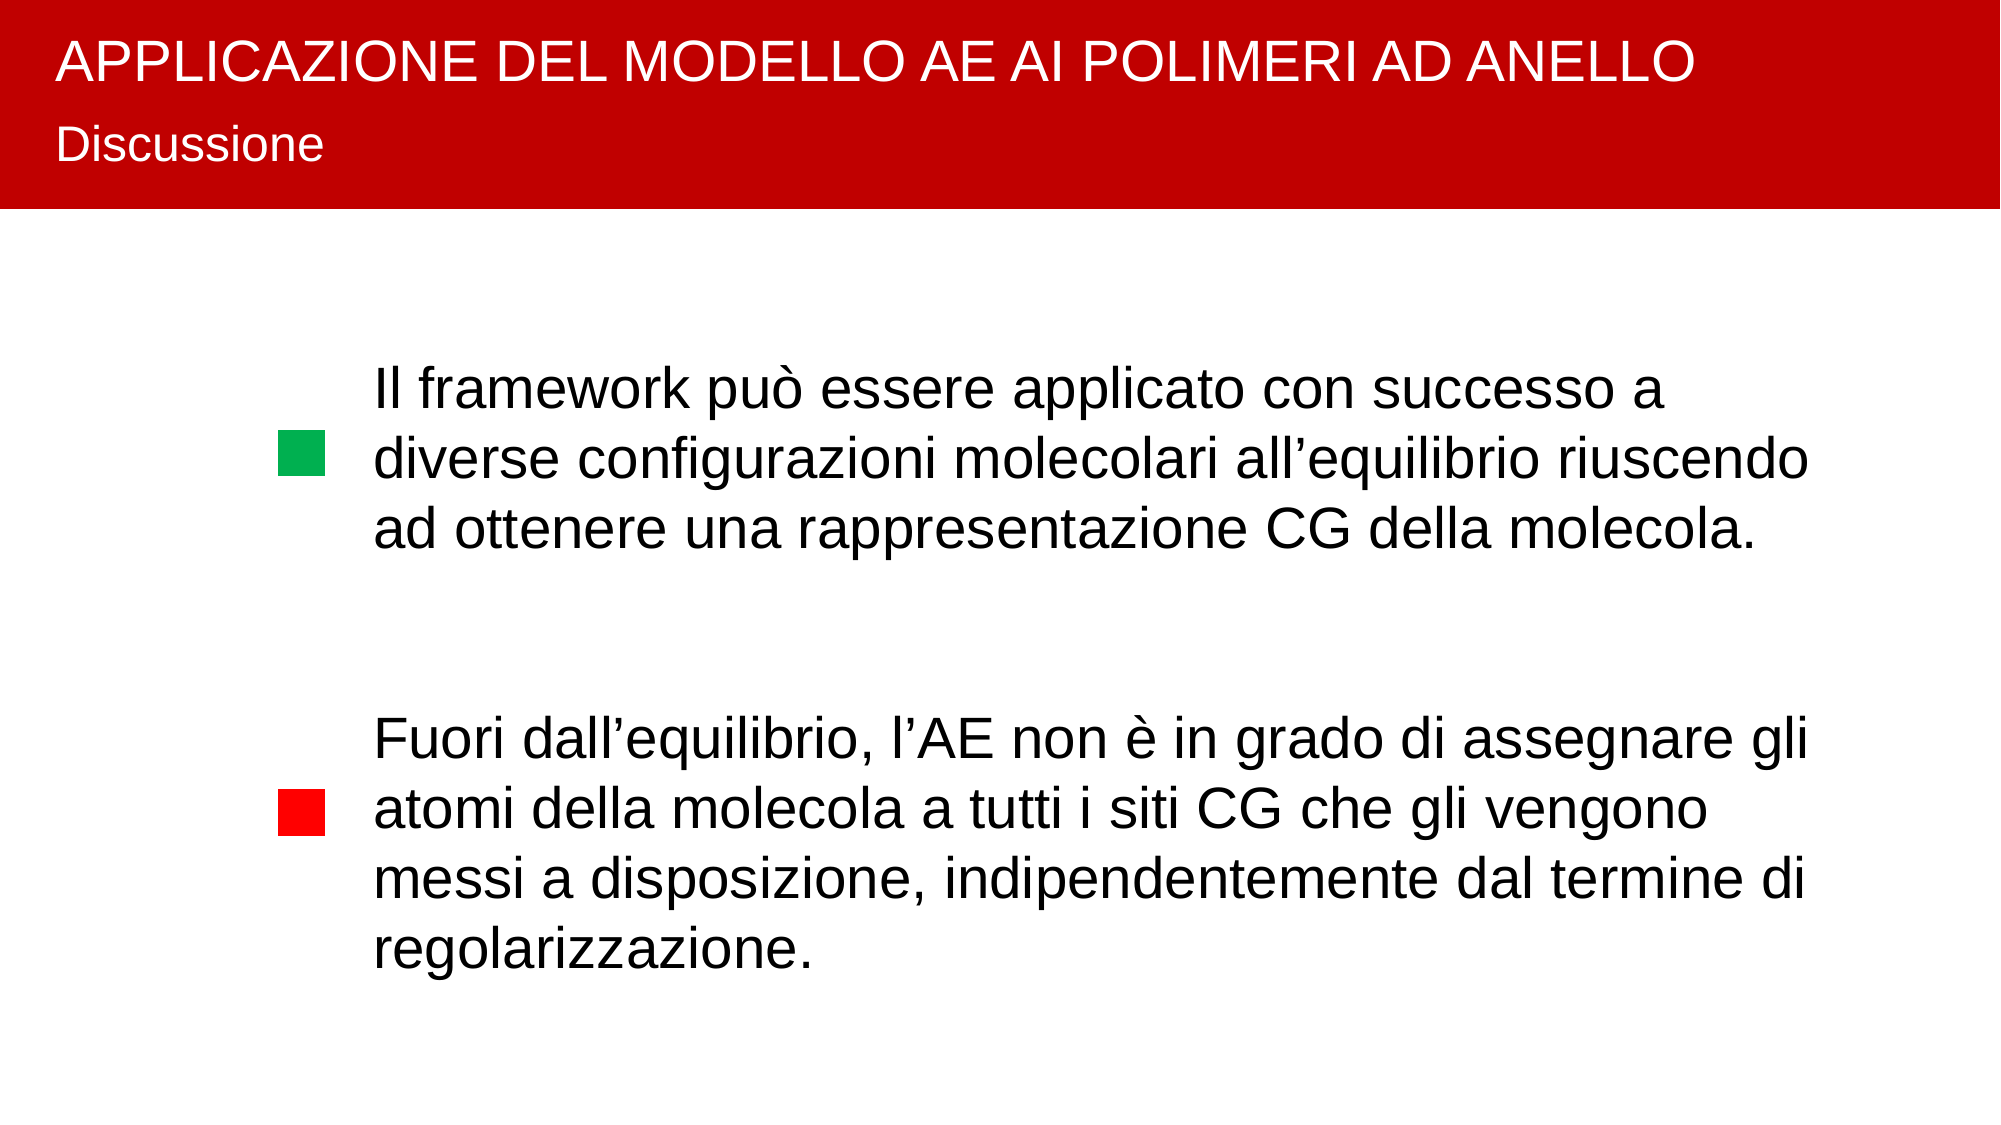

APPLICAZIONE DEL MODELLO AE AI POLIMERI AD ANELLO
Discussione
Il framework può essere applicato con successo a diverse configurazioni molecolari all’equilibrio riuscendo ad ottenere una rappresentazione CG della molecola.

Fuori dall’equilibrio, l’AE non è in grado di assegnare gli atomi della molecola a tutti i siti CG che gli vengono messi a disposizione, indipendentemente dal termine di regolarizzazione.